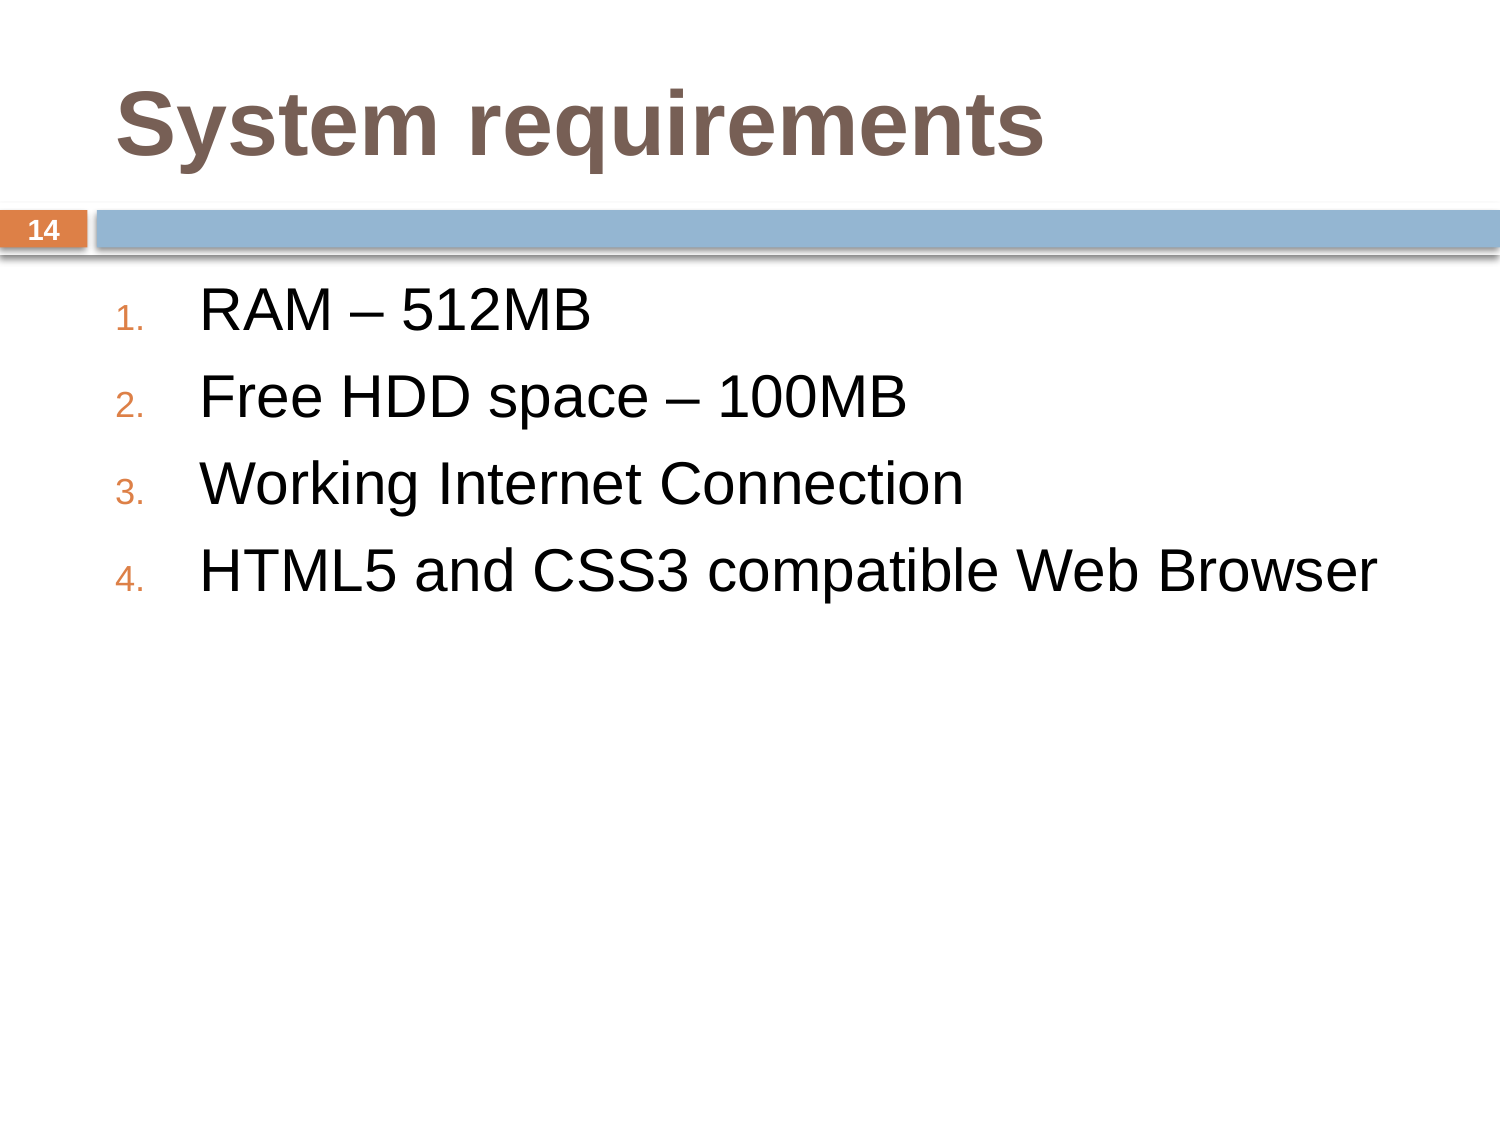

# System requirements
14
RAM – 512MB
Free HDD space – 100MB
Working Internet Connection
HTML5 and CSS3 compatible Web Browser